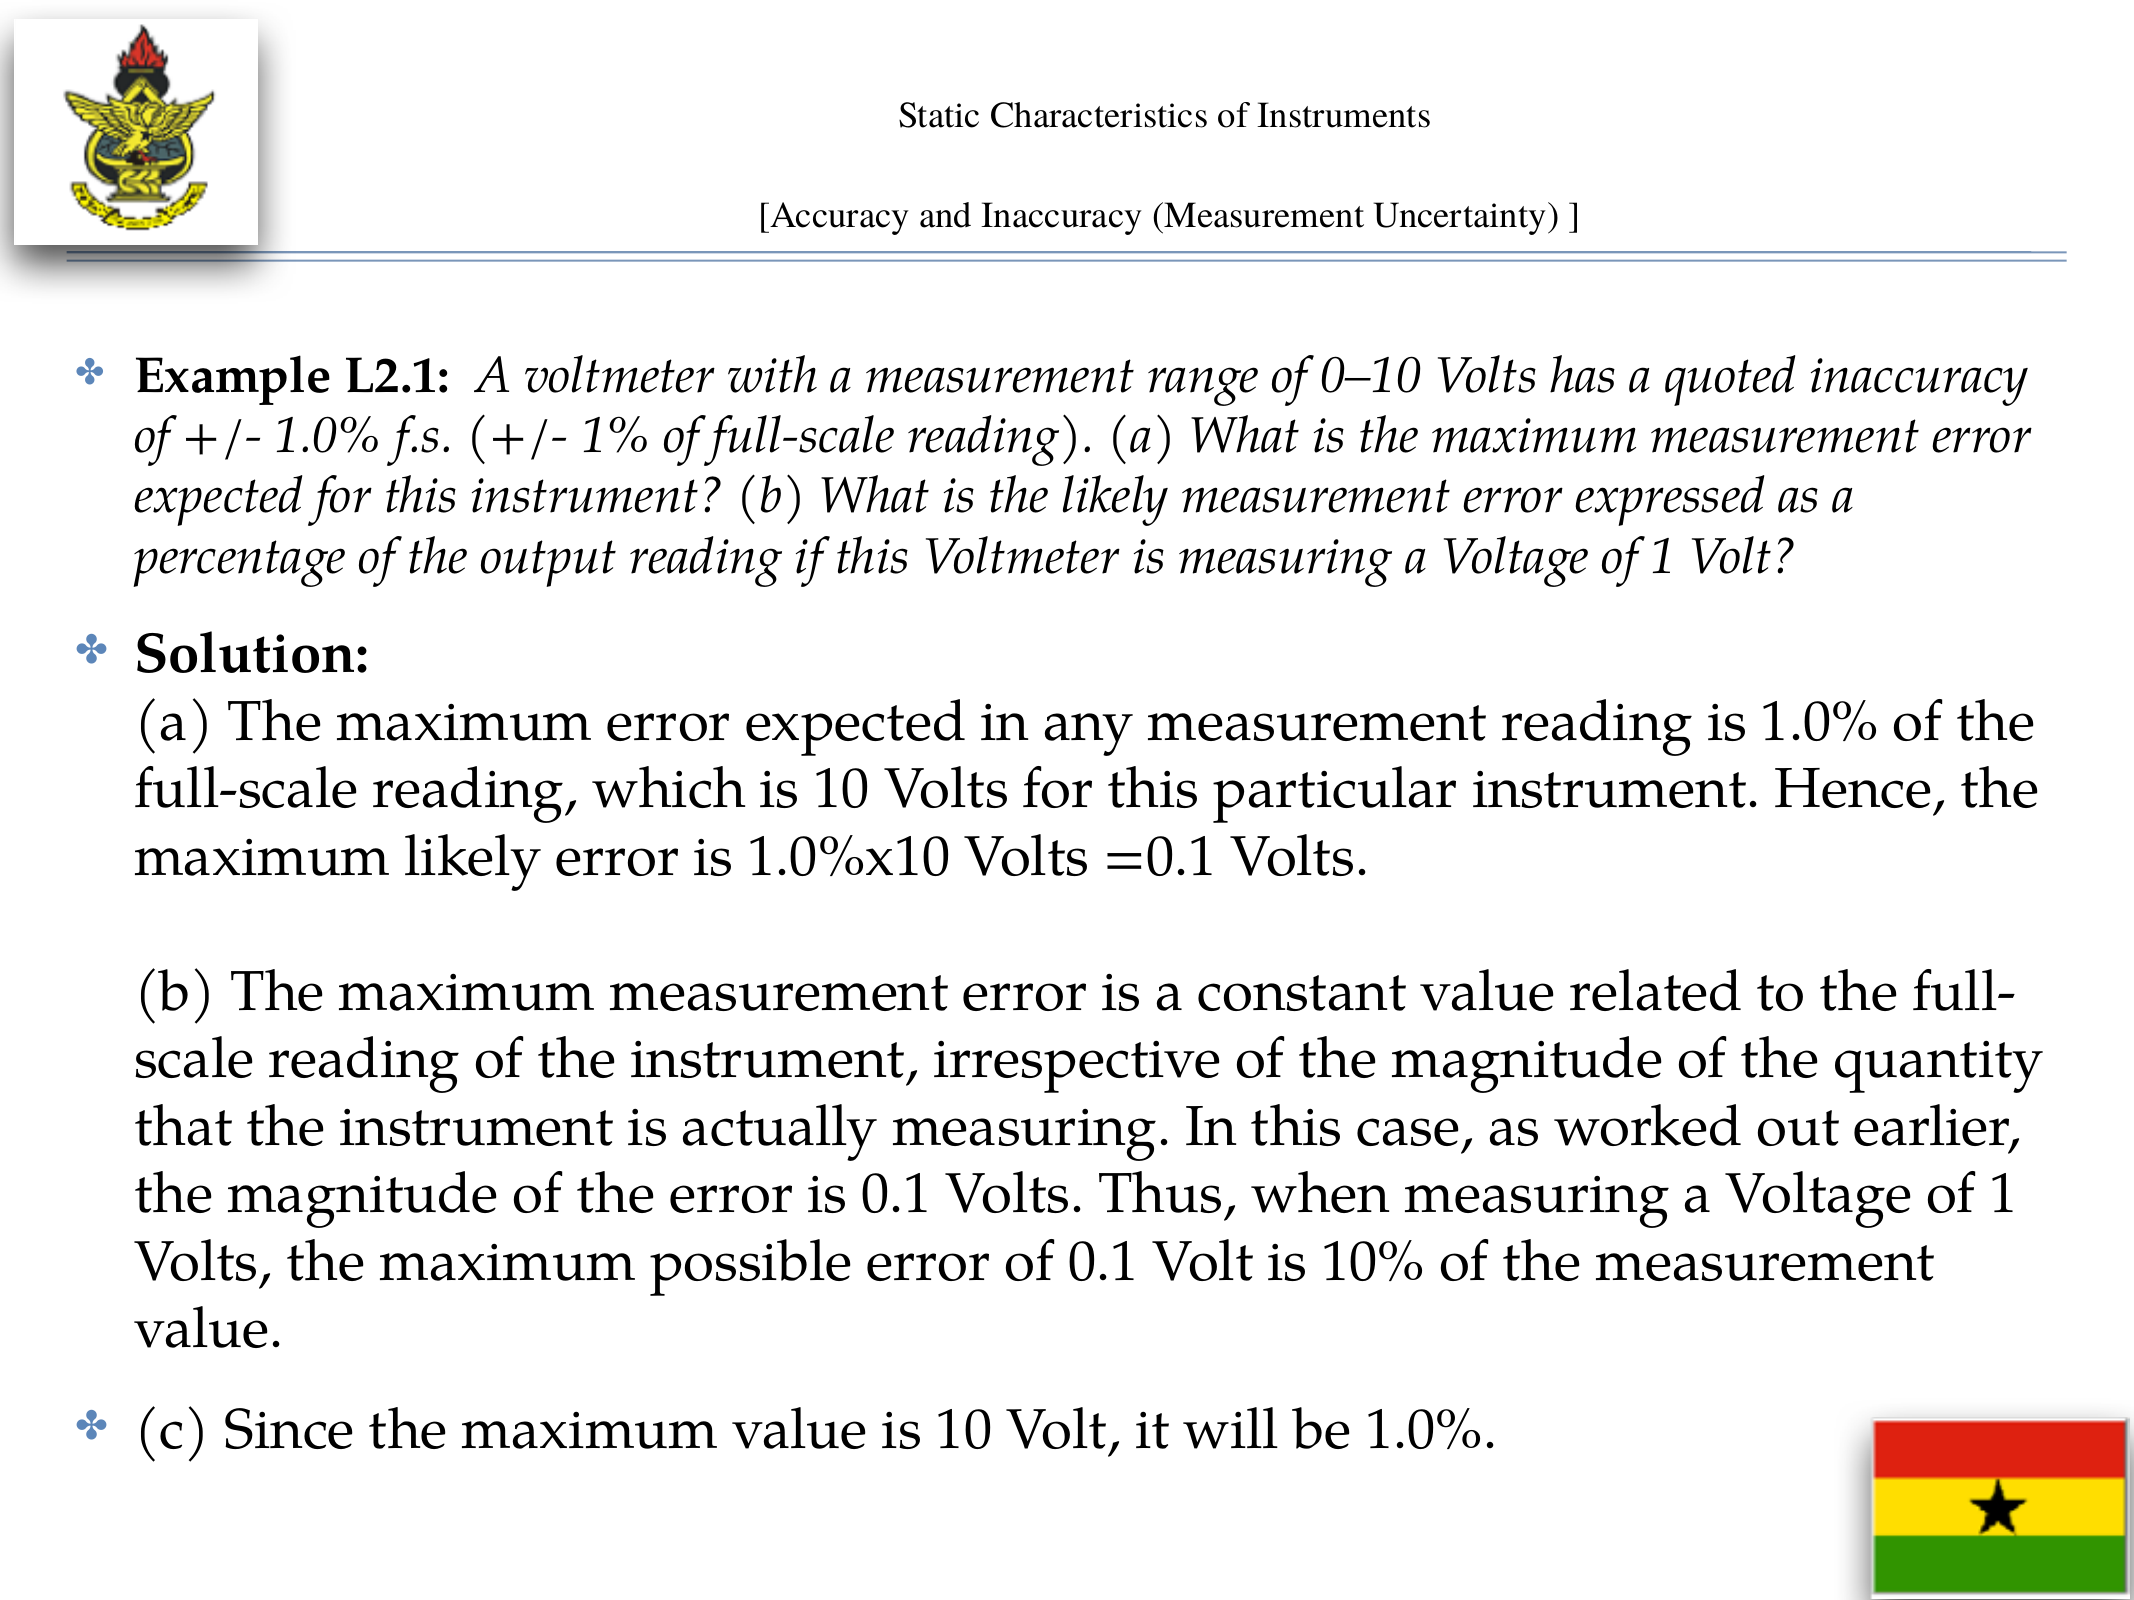

# Static Characteristics of Instruments
[Accuracy and Inaccuracy (Measurement Uncertainty) ]
Example L2.1:  A voltmeter with a measurement range of 0–10 Volts has a quoted inaccuracy of +/- 1.0% f.s. (+/- 1% of full-scale reading). (a) What is the maximum measurement error expected for this instrument? (b) What is the likely measurement error expressed as a percentage of the output reading if this Voltmeter is measuring a Voltage of 1 Volt?
Solution:
(a) The maximum error expected in any measurement reading is 1.0% of the full-scale reading, which is 10 Volts for this particular instrument. Hence, the maximum likely error is 1.0%x10 Volts =0.1 Volts.
(b) The maximum measurement error is a constant value related to the full-scale reading of the instrument, irrespective of the magnitude of the quantity that the instrument is actually measuring. In this case, as worked out earlier, the magnitude of the error is 0.1 Volts. Thus, when measuring a Voltage of 1 Volts, the maximum possible error of 0.1 Volt is 10% of the measurement value.
(c) Since the maximum value is 10 Volt, it will be 1.0%.